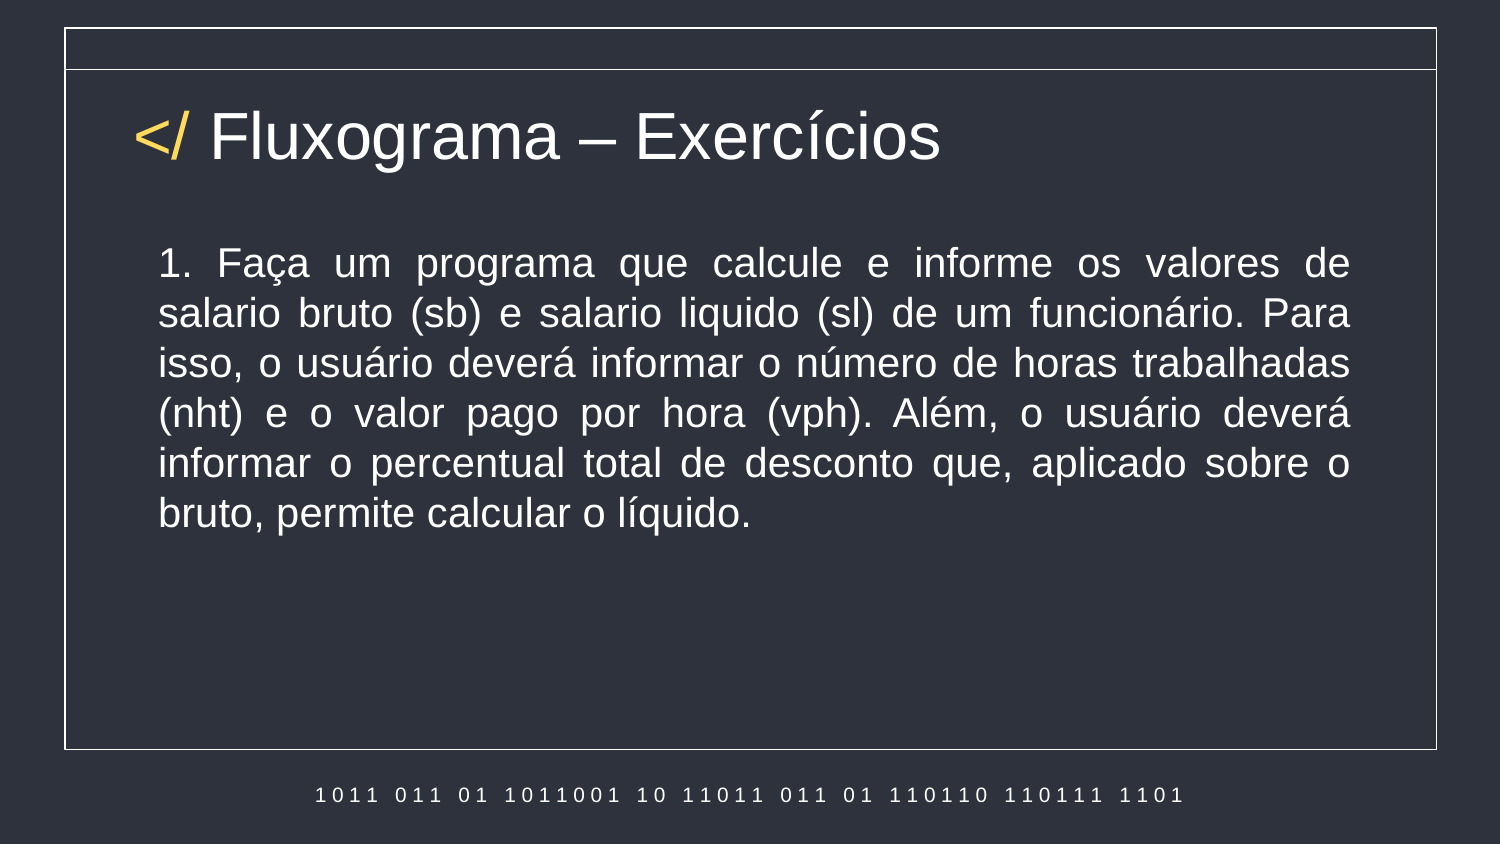

# </ Fluxograma – Exercícios
1. Faça um programa que calcule e informe os valores de salario bruto (sb) e salario liquido (sl) de um funcionário. Para isso, o usuário deverá informar o número de horas trabalhadas (nht) e o valor pago por hora (vph). Além, o usuário deverá informar o percentual total de desconto que, aplicado sobre o bruto, permite calcular o líquido.